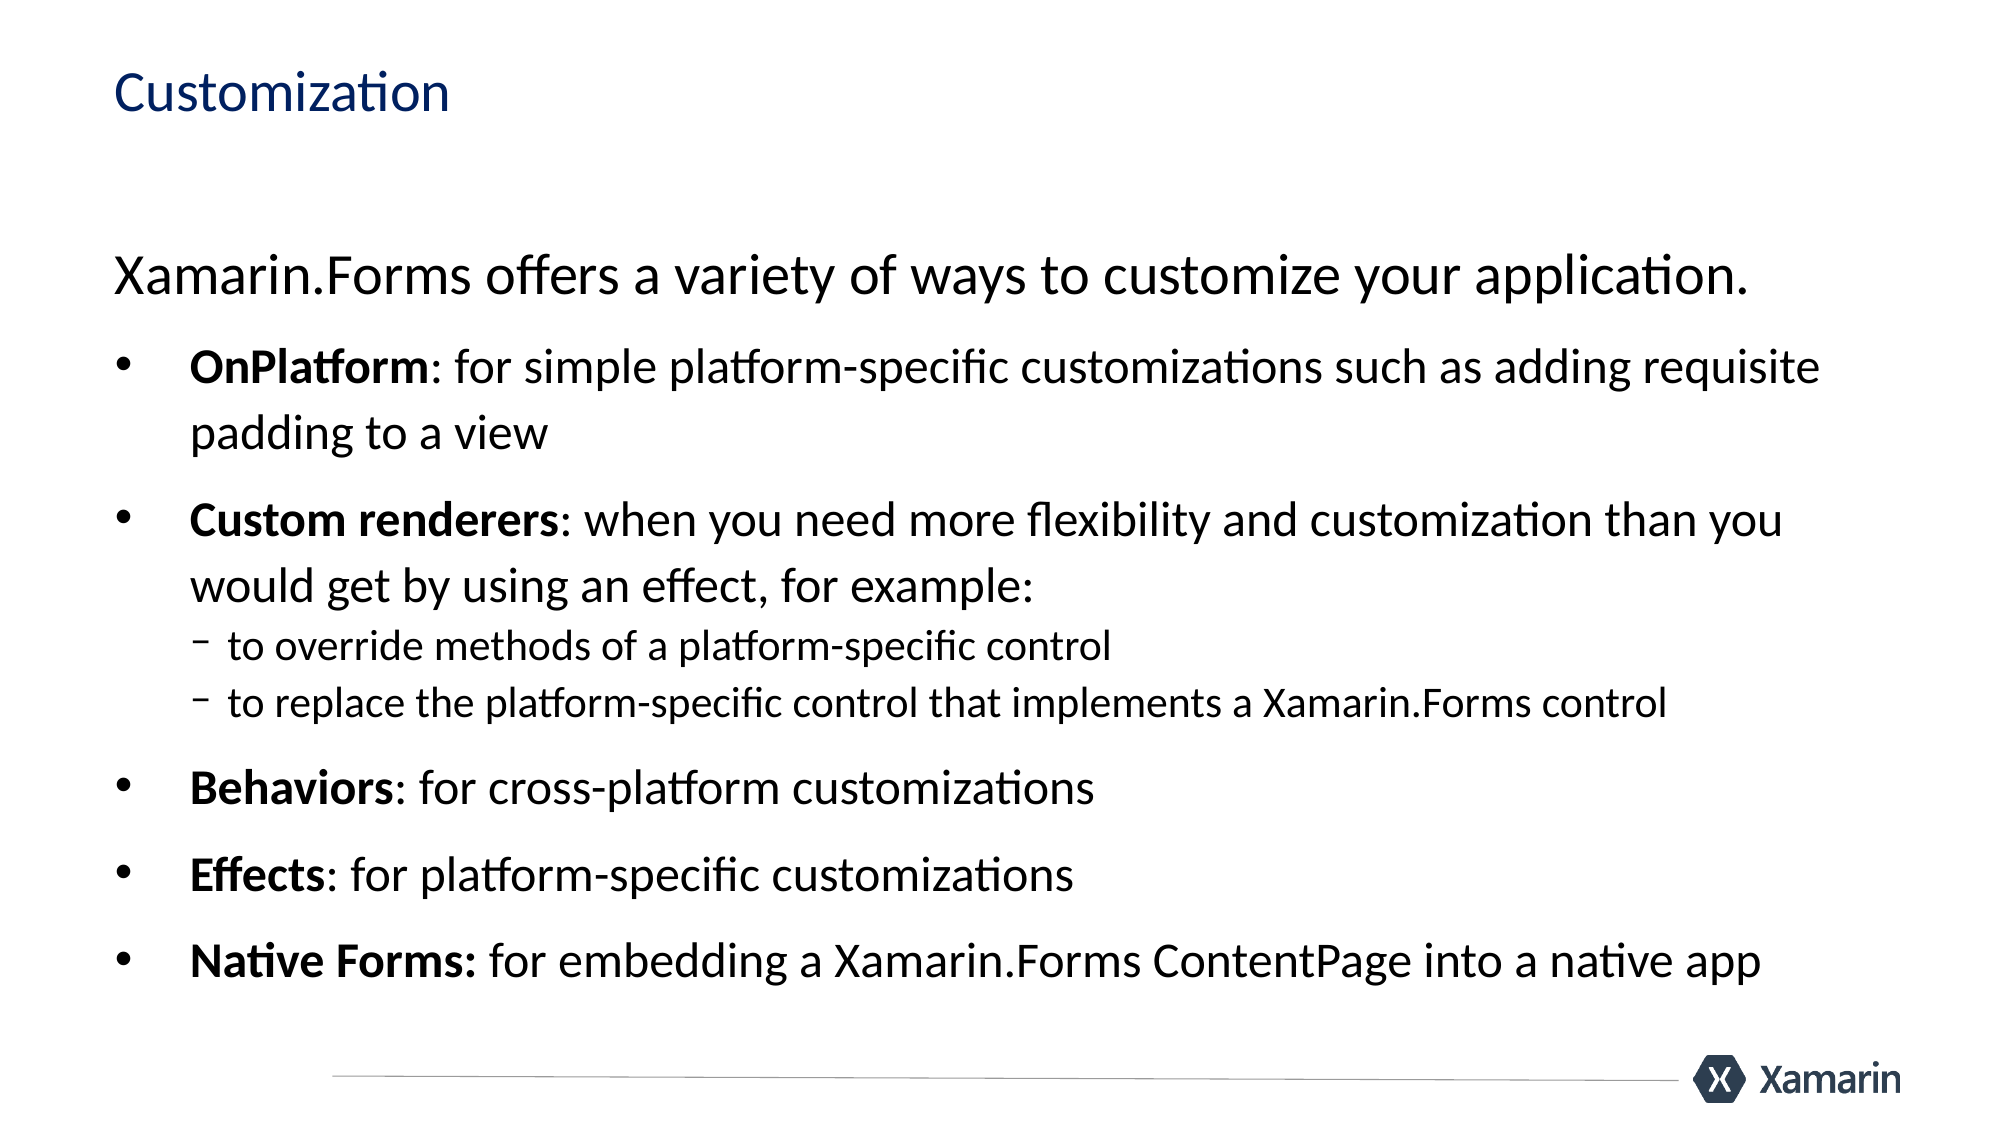

# Customization
Xamarin.Forms offers a variety of ways to customize your application.
OnPlatform: for simple platform-specific customizations such as adding requisite padding to a view
Custom renderers: when you need more flexibility and customization than you would get by using an effect, for example:
to override methods of a platform-specific control
to replace the platform-specific control that implements a Xamarin.Forms control
Behaviors: for cross-platform customizations
Effects: for platform-specific customizations
Native Forms: for embedding a Xamarin.Forms ContentPage into a native app